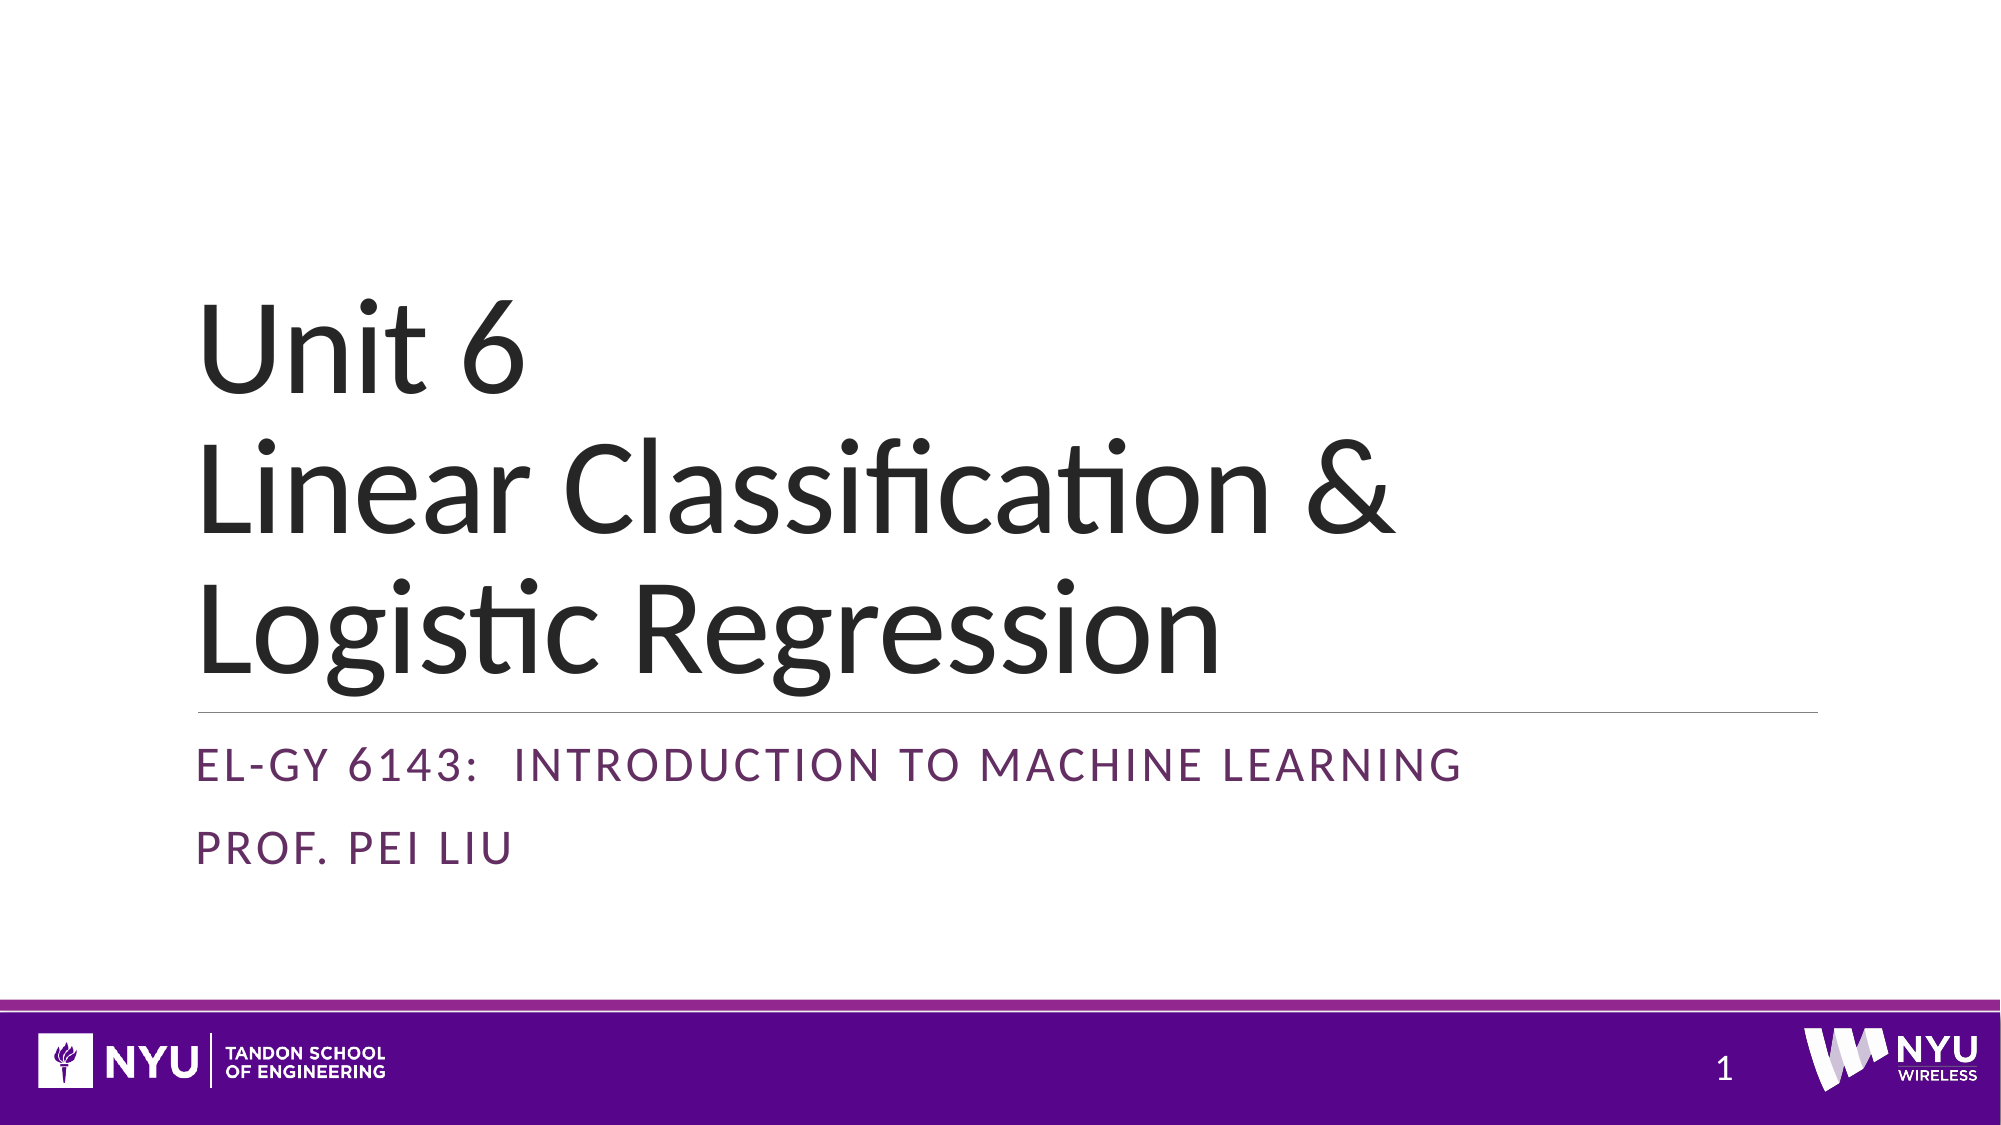

# Unit 6 Linear Classification & Logistic Regression
EL-GY 6143:  Introduction to machine learning
Prof. Pei Liu
1